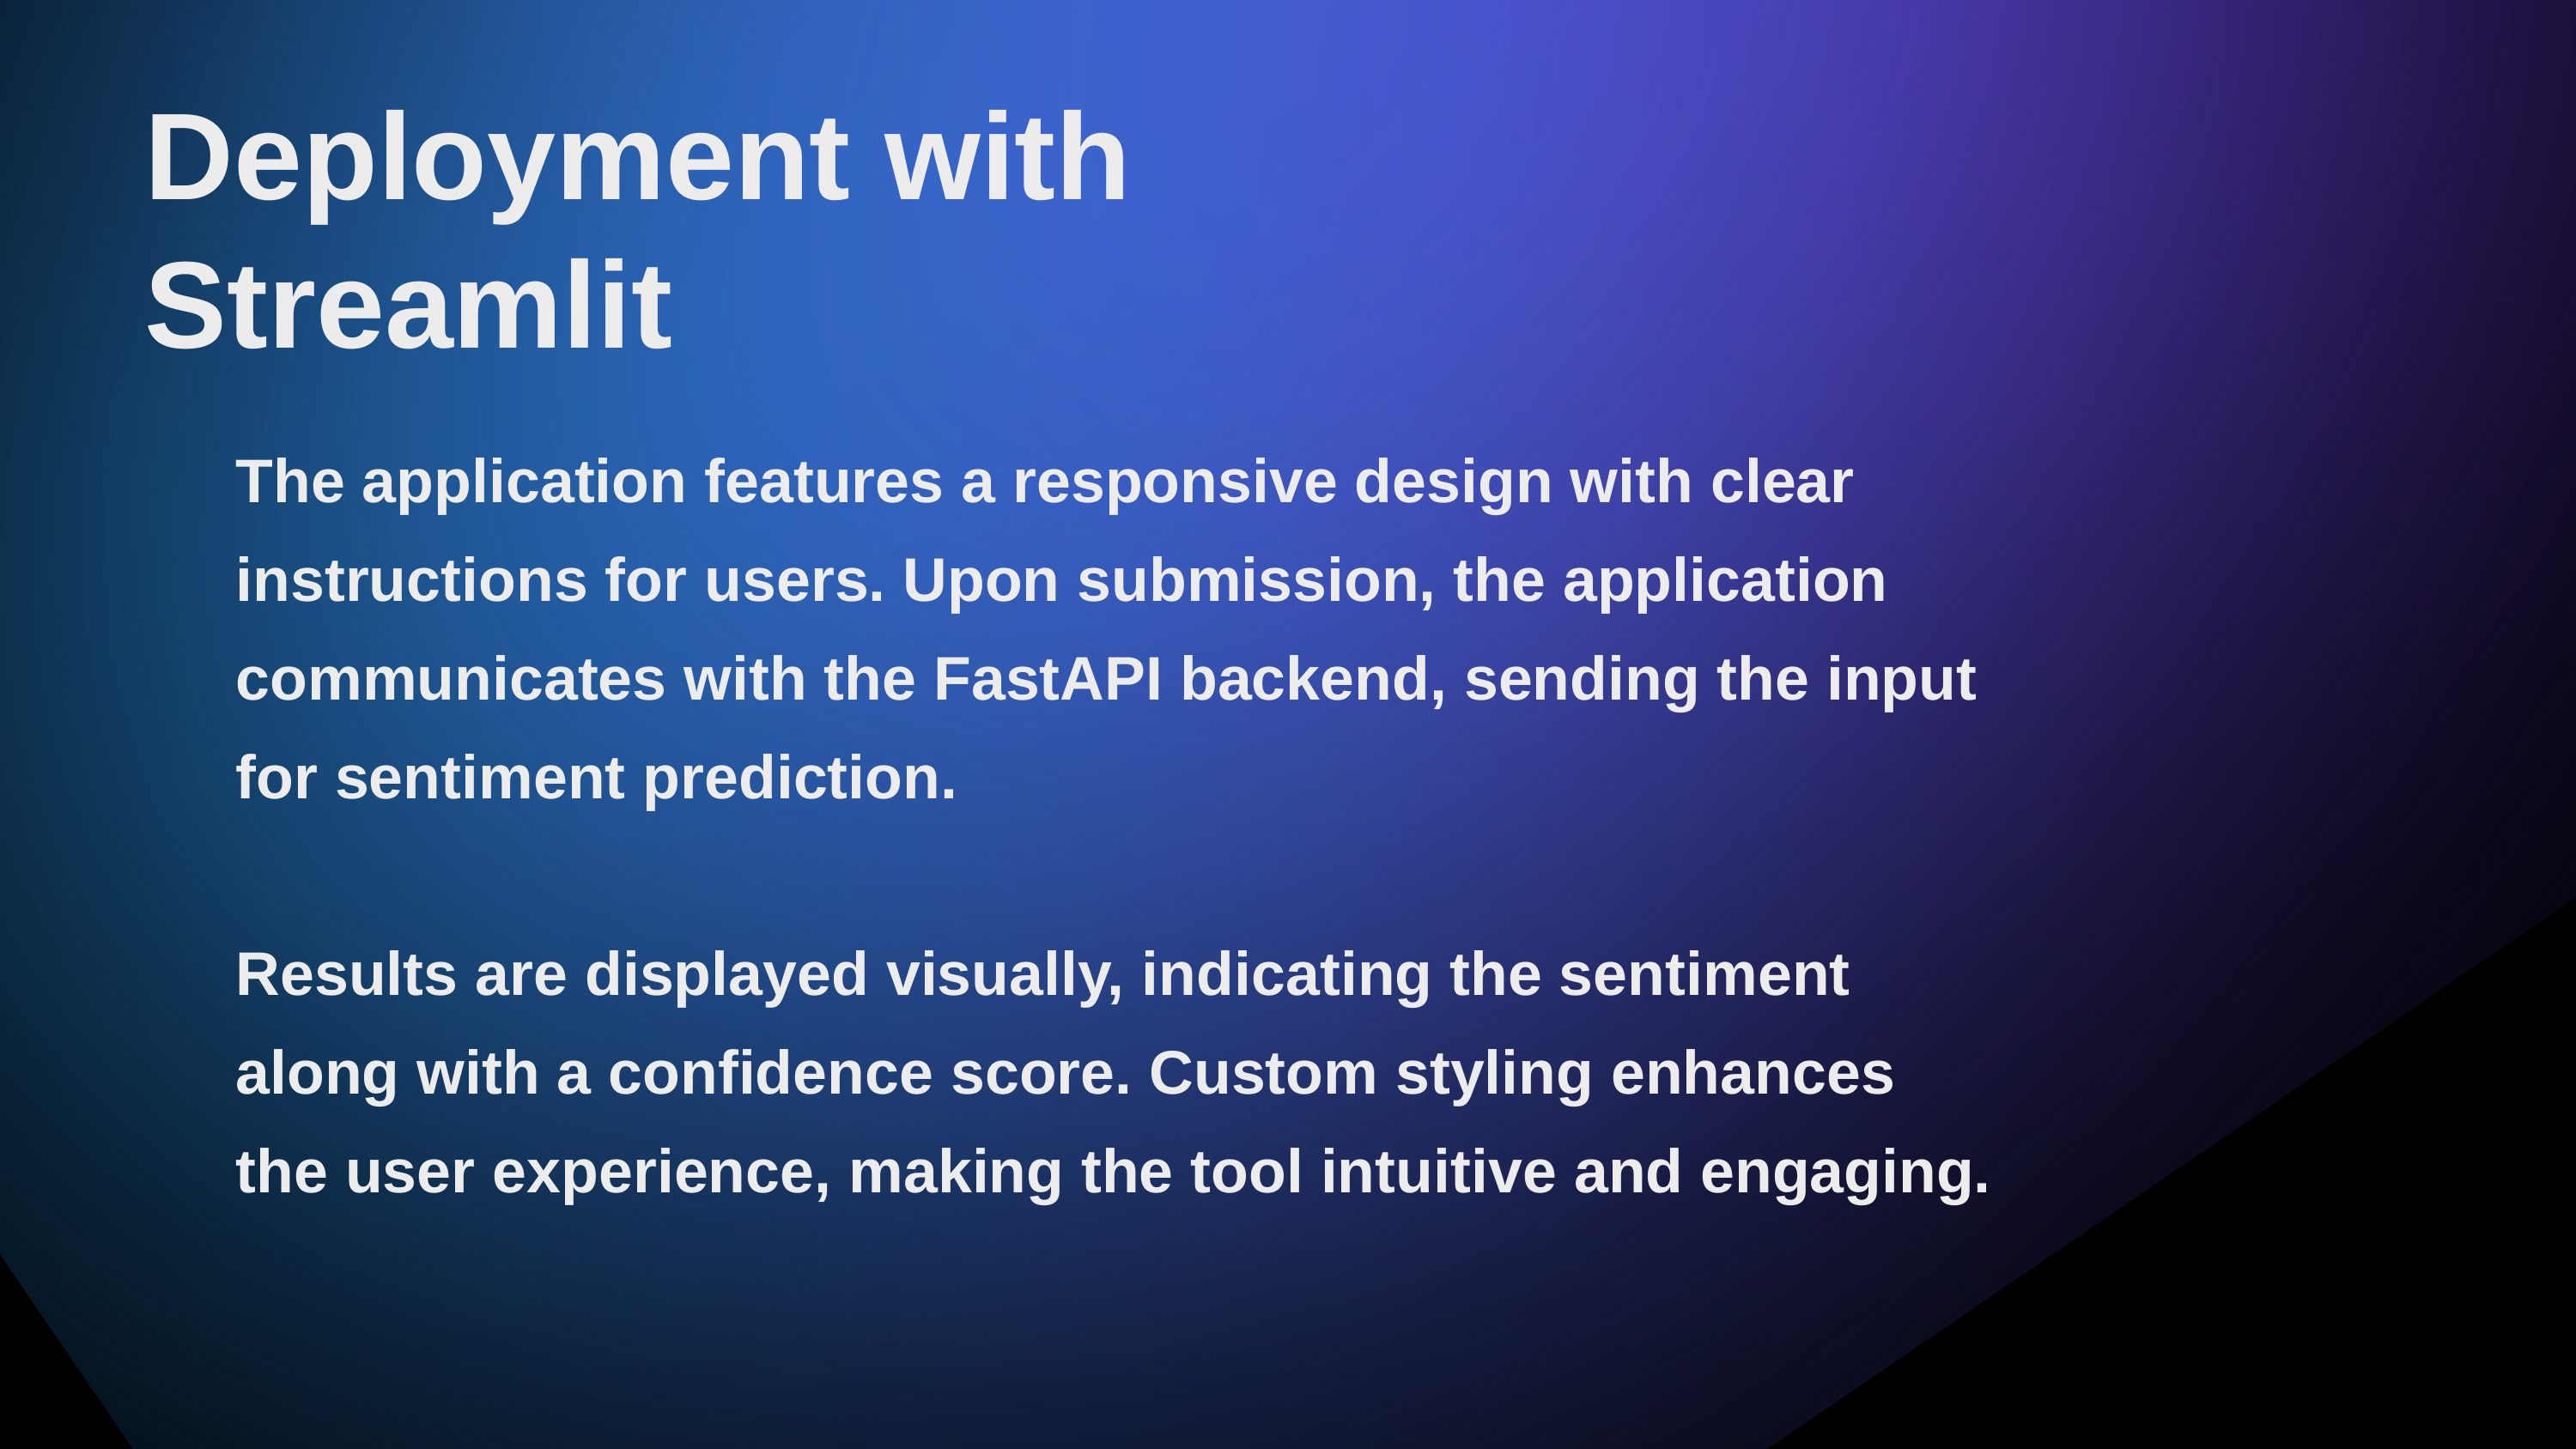

Deployment with Streamlit
The application features a responsive design with clear instructions for users. Upon submission, the application communicates with the FastAPI backend, sending the input for sentiment prediction.

Results are displayed visually, indicating the sentiment along with a confidence score. Custom styling enhances the user experience, making the tool intuitive and engaging.